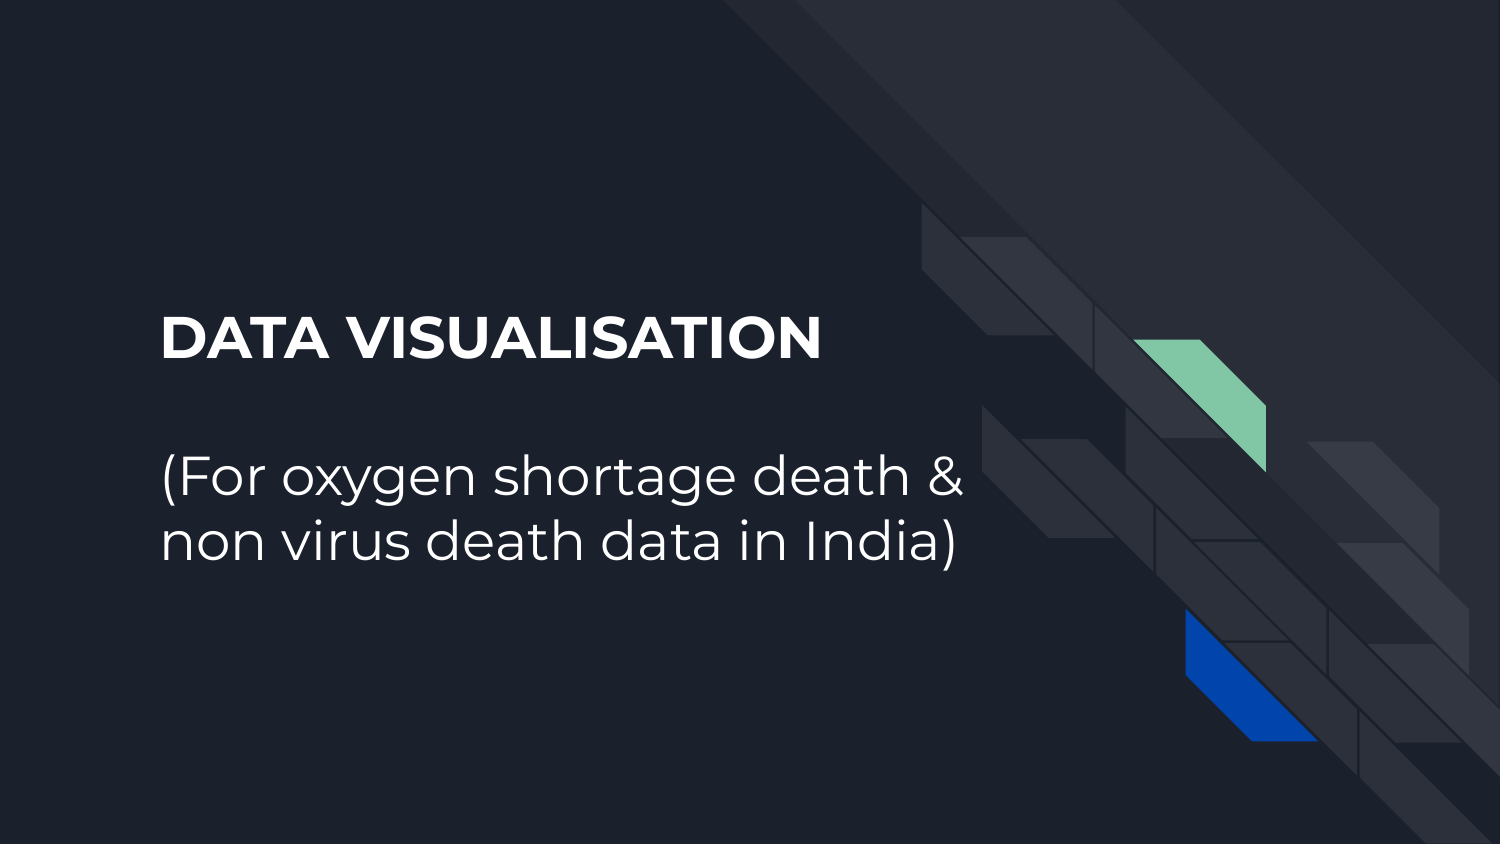

# DATA VISUALISATION

(For oxygen shortage death & non virus death data in India)